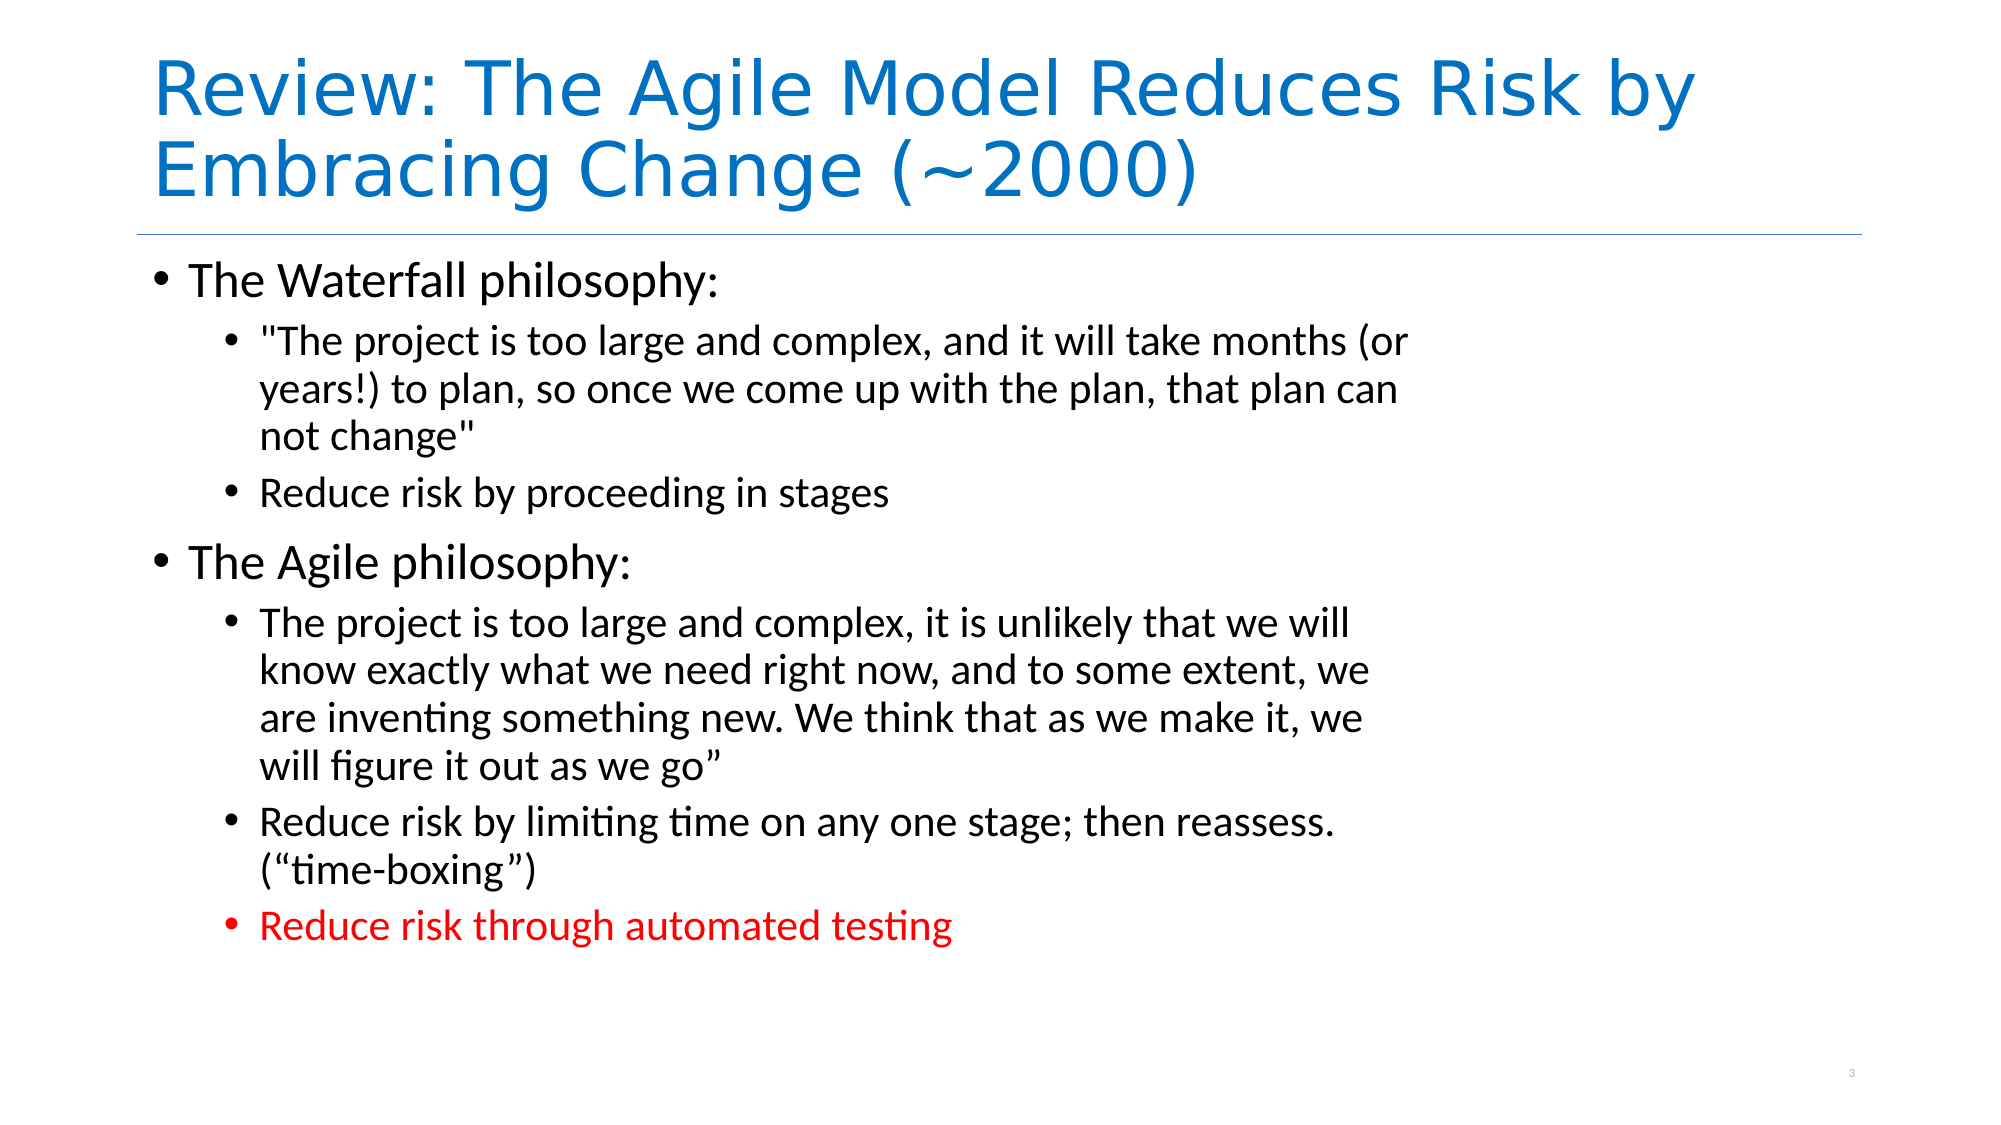

# Review: The Agile Model Reduces Risk by Embracing Change (~2000)

The Waterfall philosophy:
"The project is too large and complex, and it will take months (or years!) to plan, so once we come up with the plan, that plan can not change"
Reduce risk by proceeding in stages
The Agile philosophy:
The project is too large and complex, it is unlikely that we will know exactly what we need right now, and to some extent, we are inventing something new. We think that as we make it, we will figure it out as we go”
Reduce risk by limiting time on any one stage; then reassess. (“time-boxing”)
Reduce risk through automated testing

3